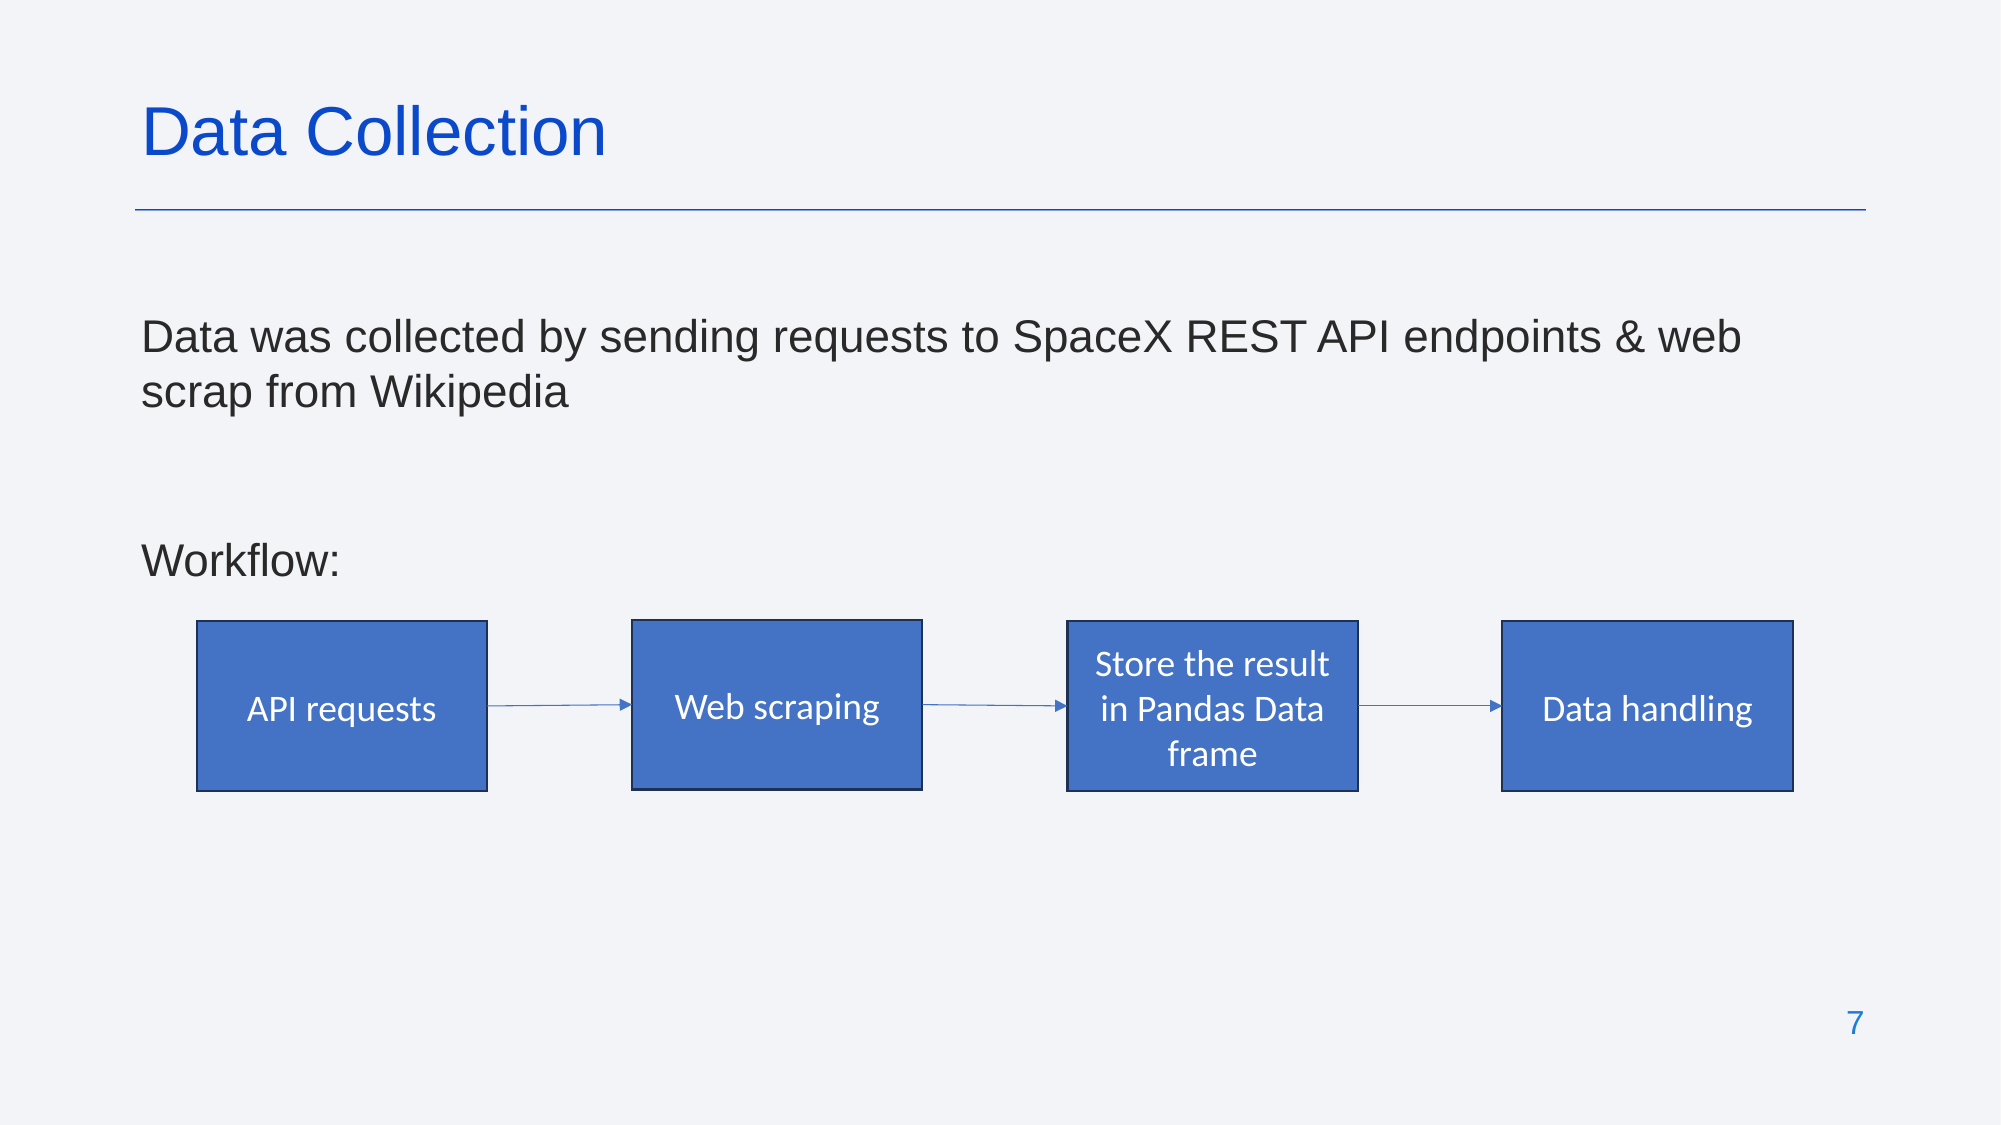

Data Collection
Data was collected by sending requests to SpaceX REST API endpoints & web scrap from Wikipedia

Workflow:

Web scraping
API requests
Store the result in Pandas Data frame
Data handling
7